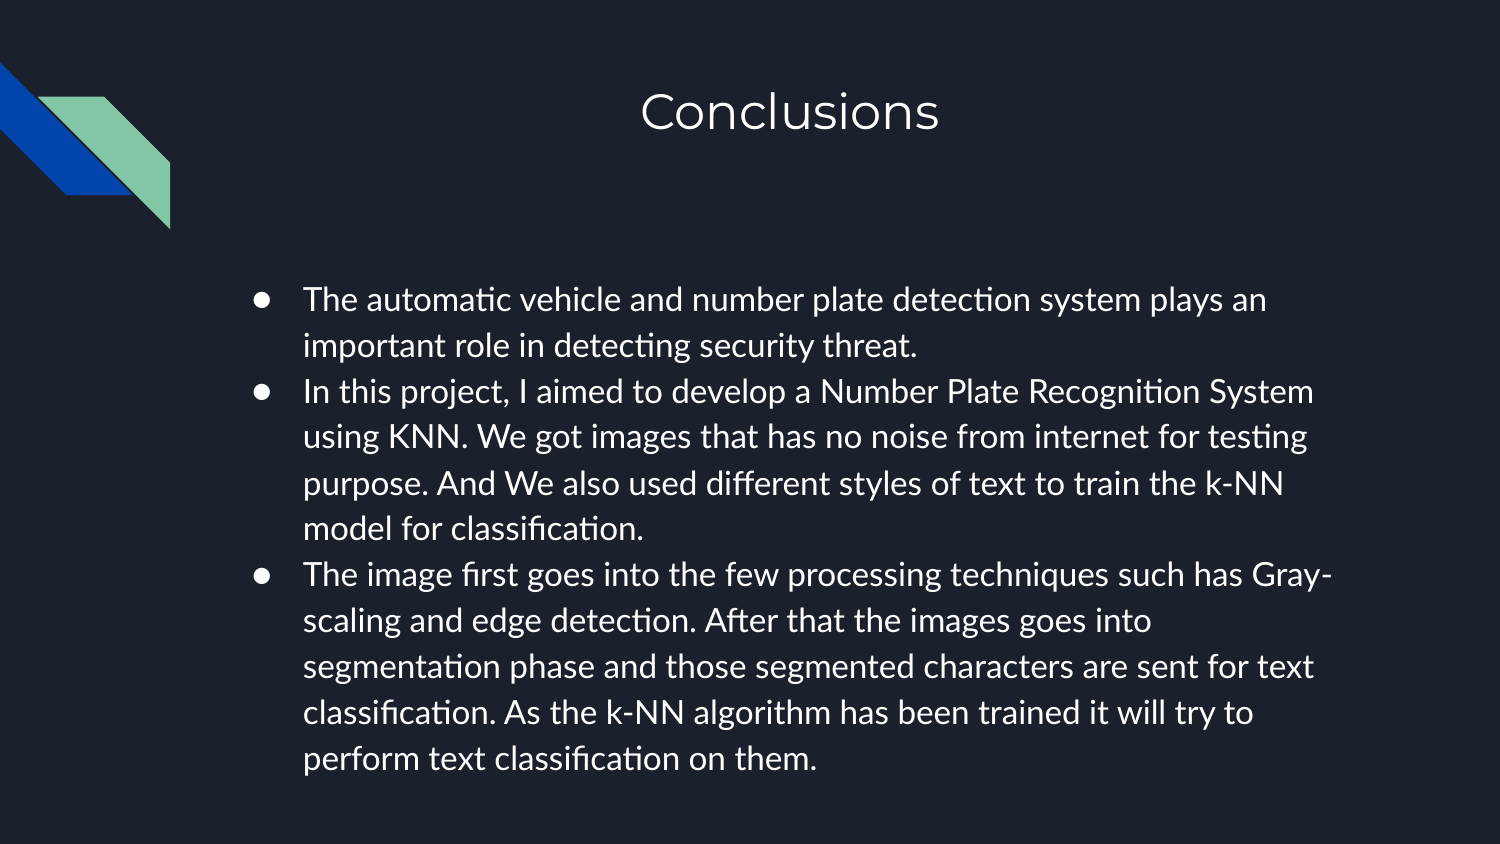

# Conclusions
The automatic vehicle and number plate detection system plays an important role in detecting security threat.
In this project, I aimed to develop a Number Plate Recognition System using KNN. We got images that has no noise from internet for testing purpose. And We also used different styles of text to train the k-NN model for classification.
The image first goes into the few processing techniques such has Gray-scaling and edge detection. After that the images goes into segmentation phase and those segmented characters are sent for text classification. As the k-NN algorithm has been trained it will try to perform text classification on them.